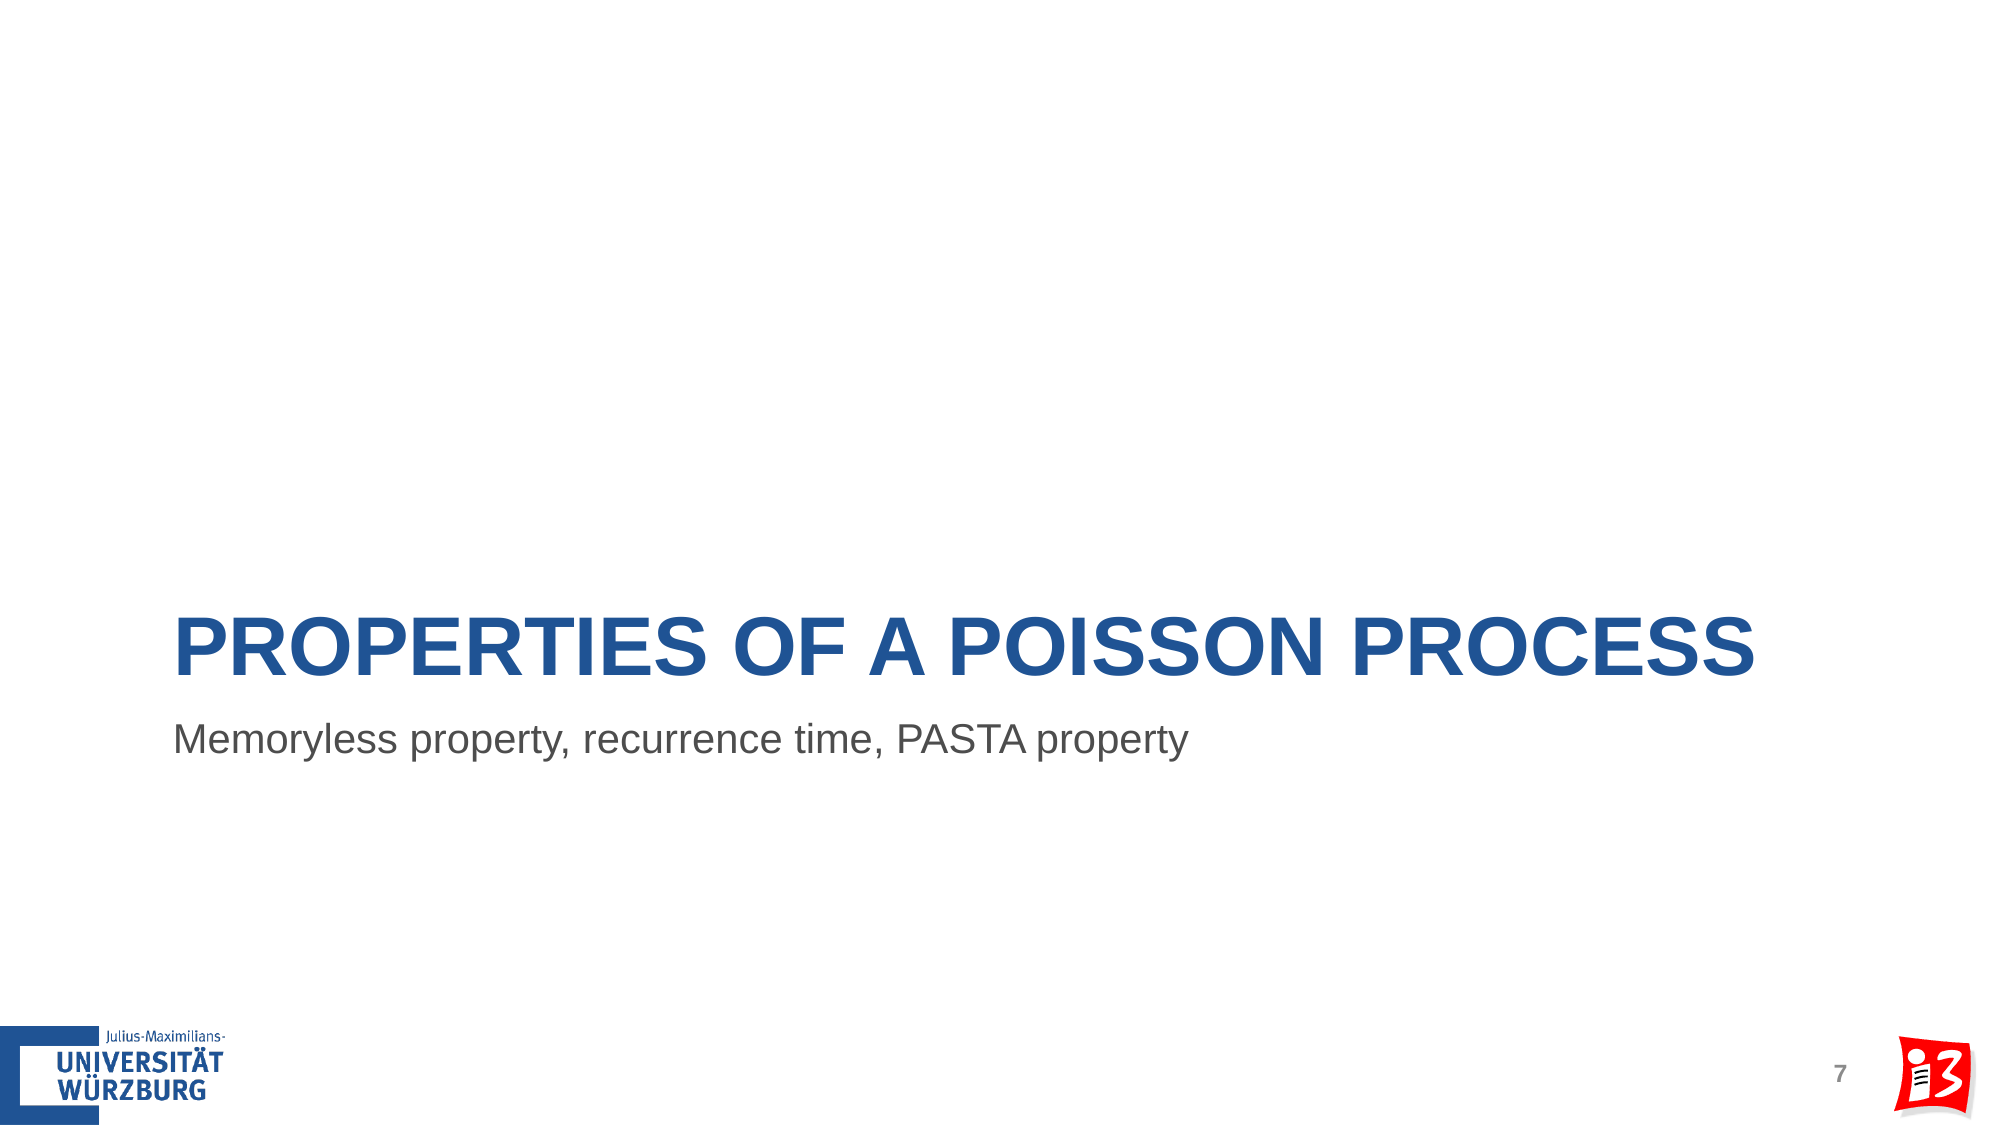

# Properties of a Poisson Process
Memoryless property, recurrence time, PASTA property
7